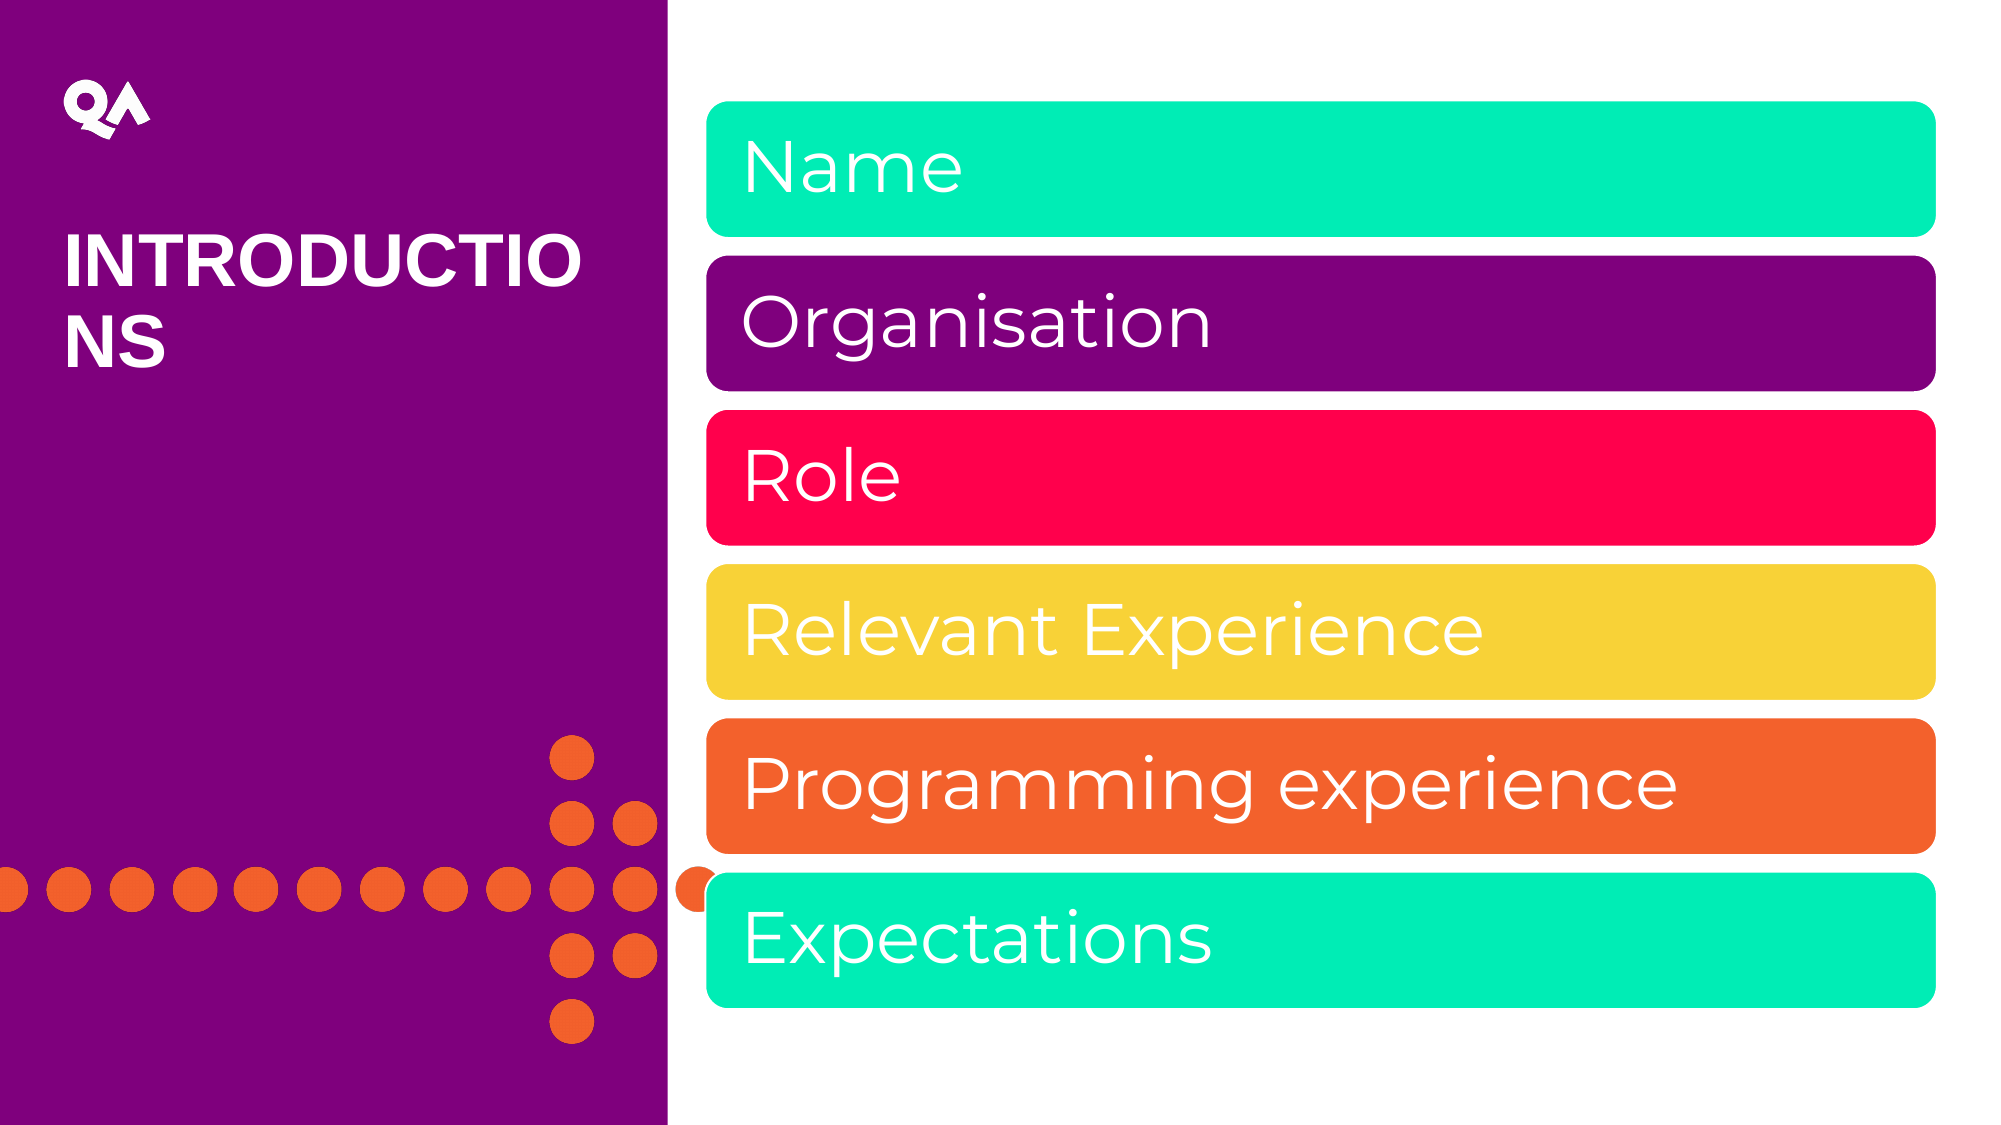

Name
Organisation
Role
Relevant Experience
Programming experience
Expectations
Introductions